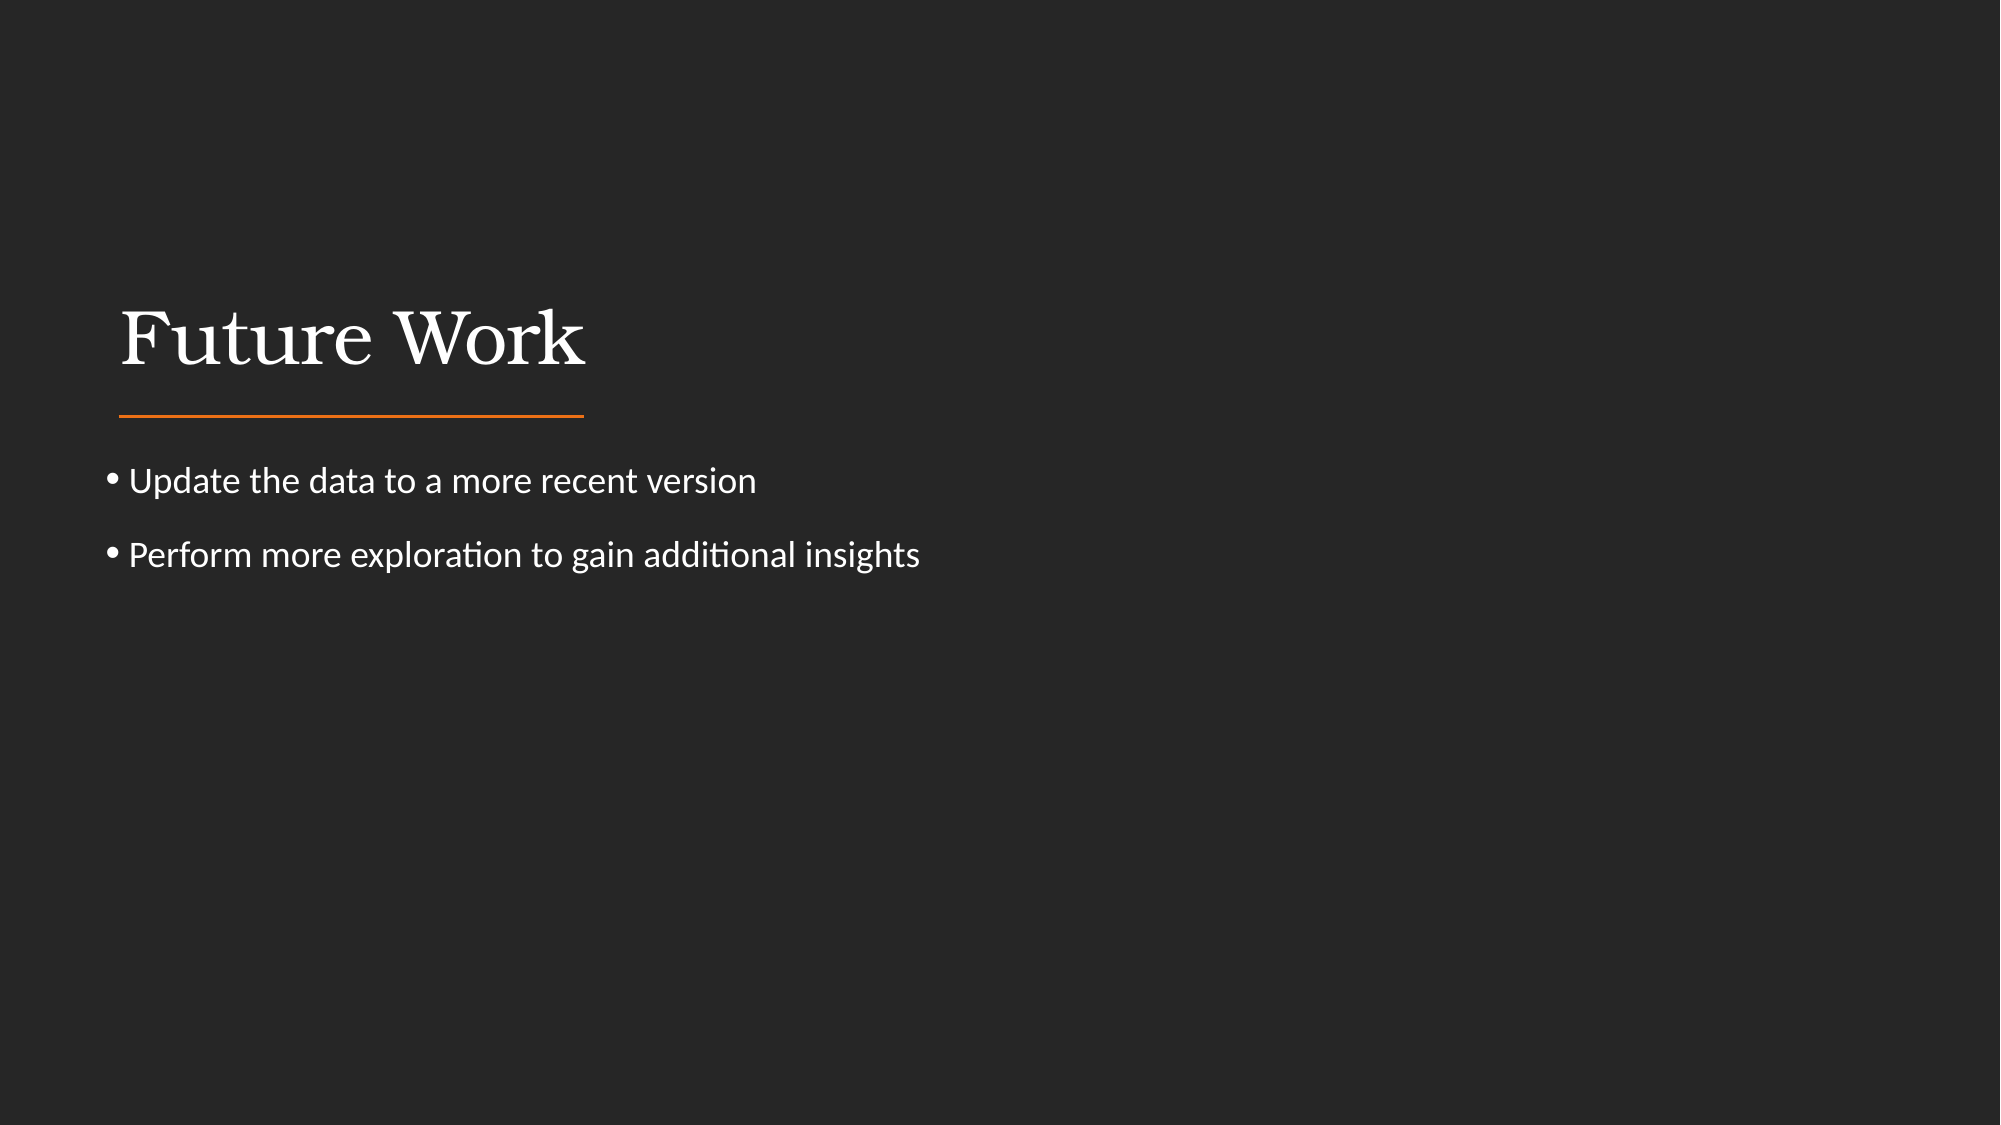

# Future Work
 Update the data to a more recent version
 Perform more exploration to gain additional insights